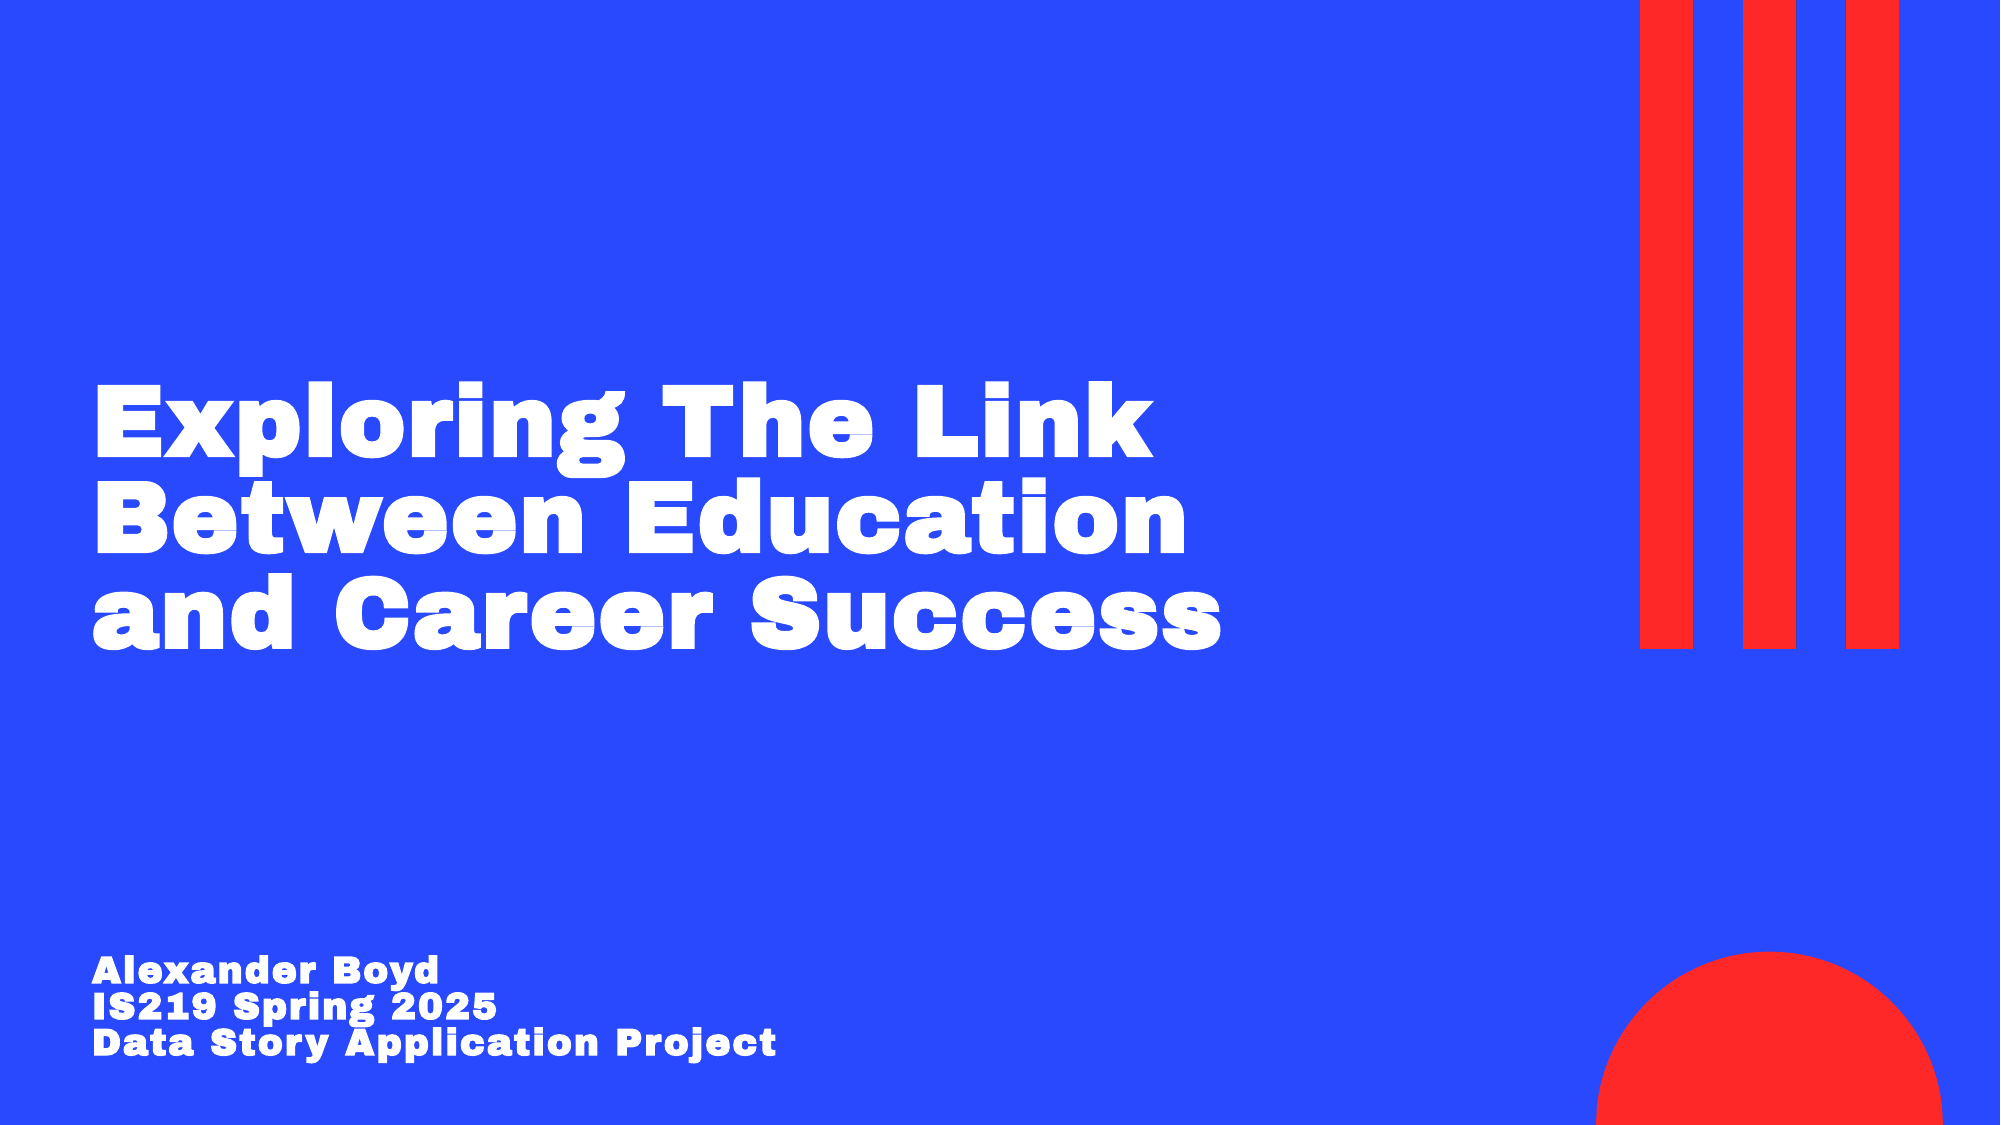

# Exploring The Link Between Education and Career Success Alexander Boyd IS219 Spring 2025 Data Story Application Project